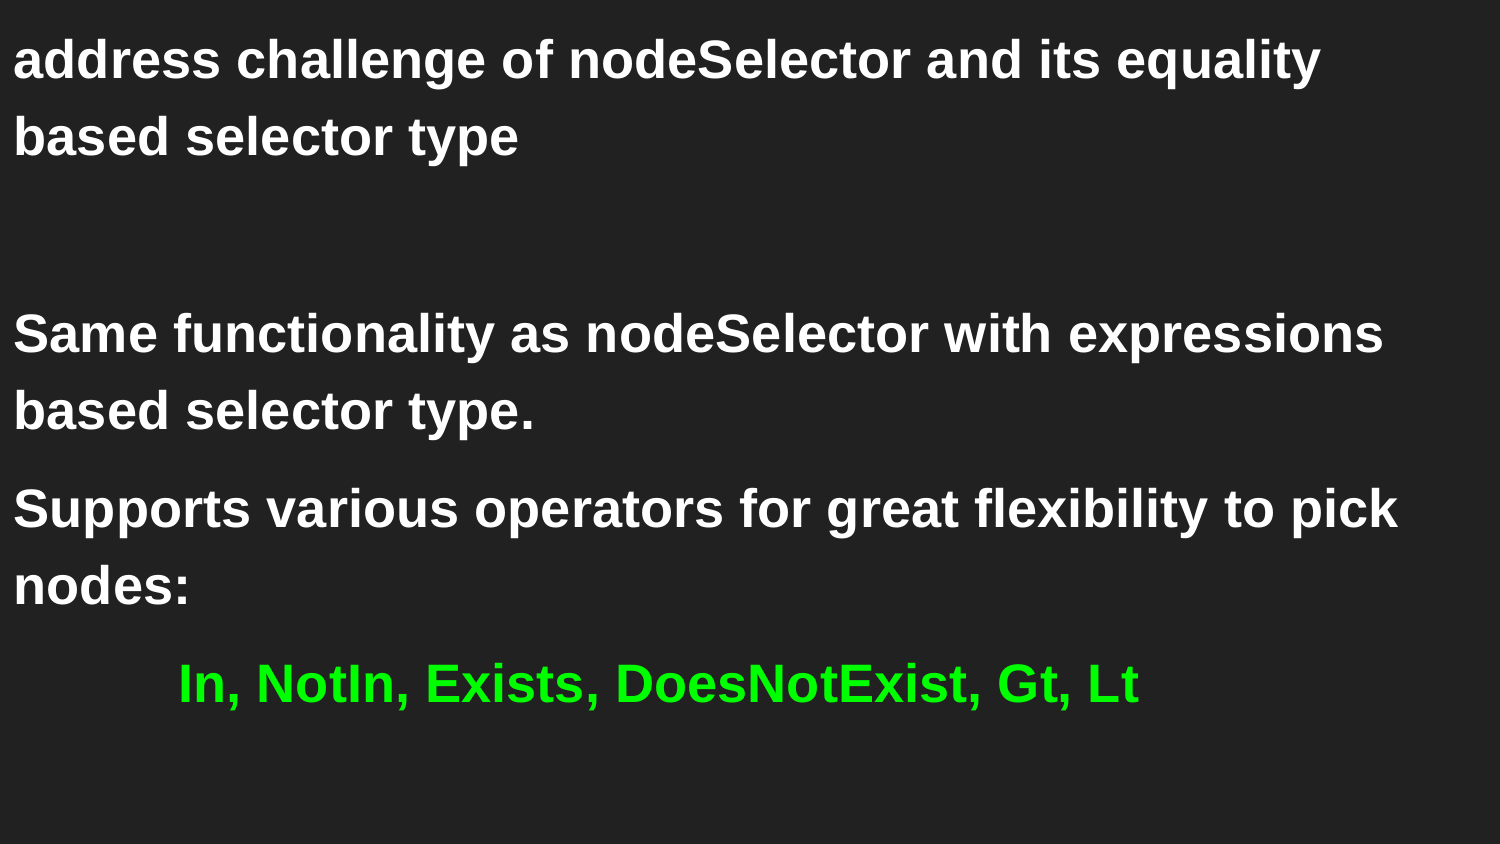

address challenge of nodeSelector and its equality based selector type

Same functionality as nodeSelector with expressions based selector type.
Supports various operators for great flexibility to pick nodes:
           In, NotIn, Exists, DoesNotExist, Gt, Lt